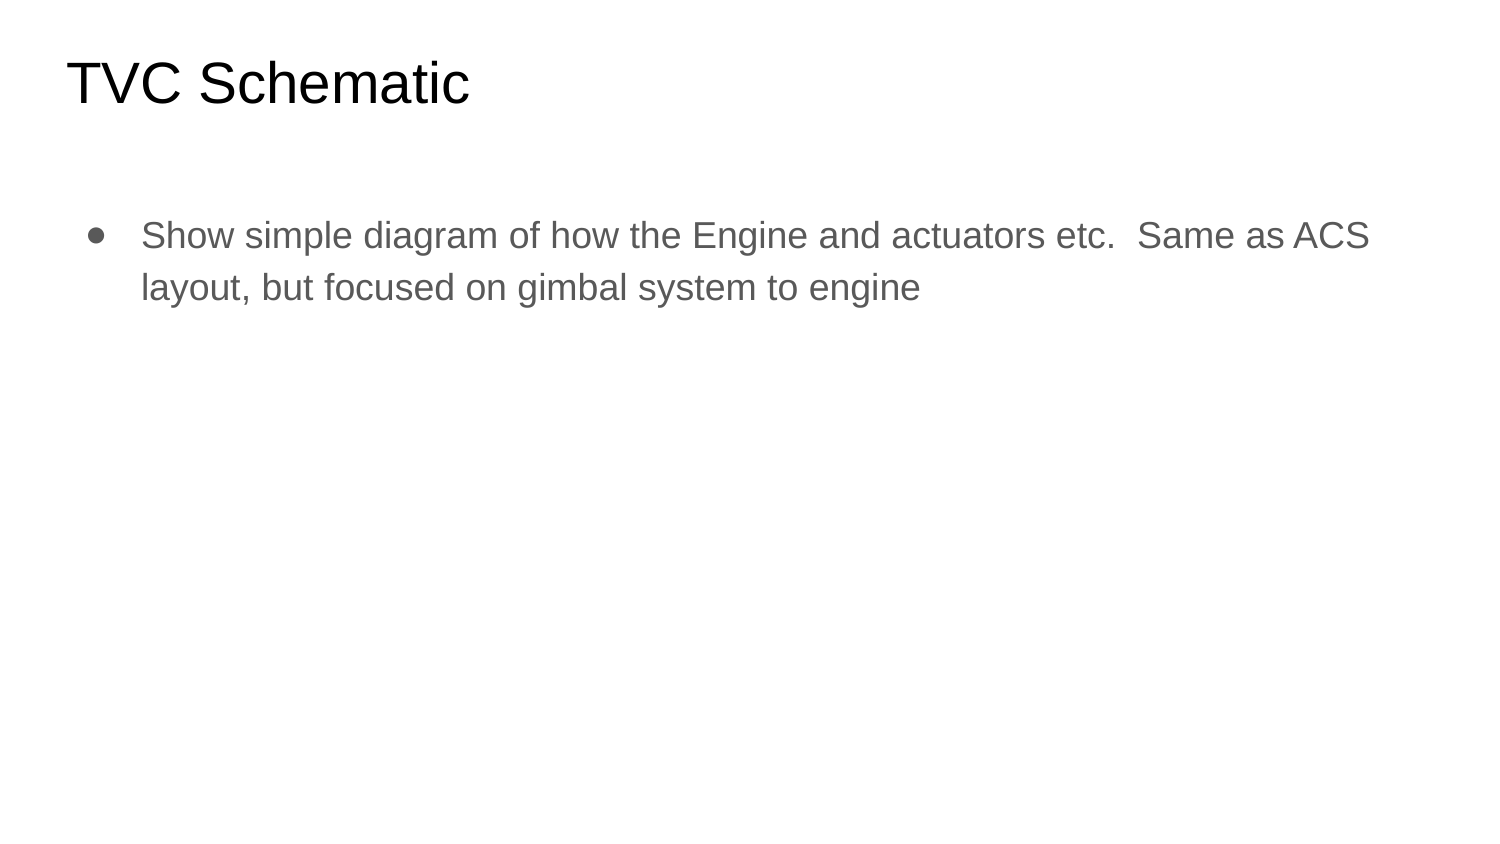

# TVC Schematic
Show simple diagram of how the Engine and actuators etc.  Same as ACS layout, but focused on gimbal system to engine